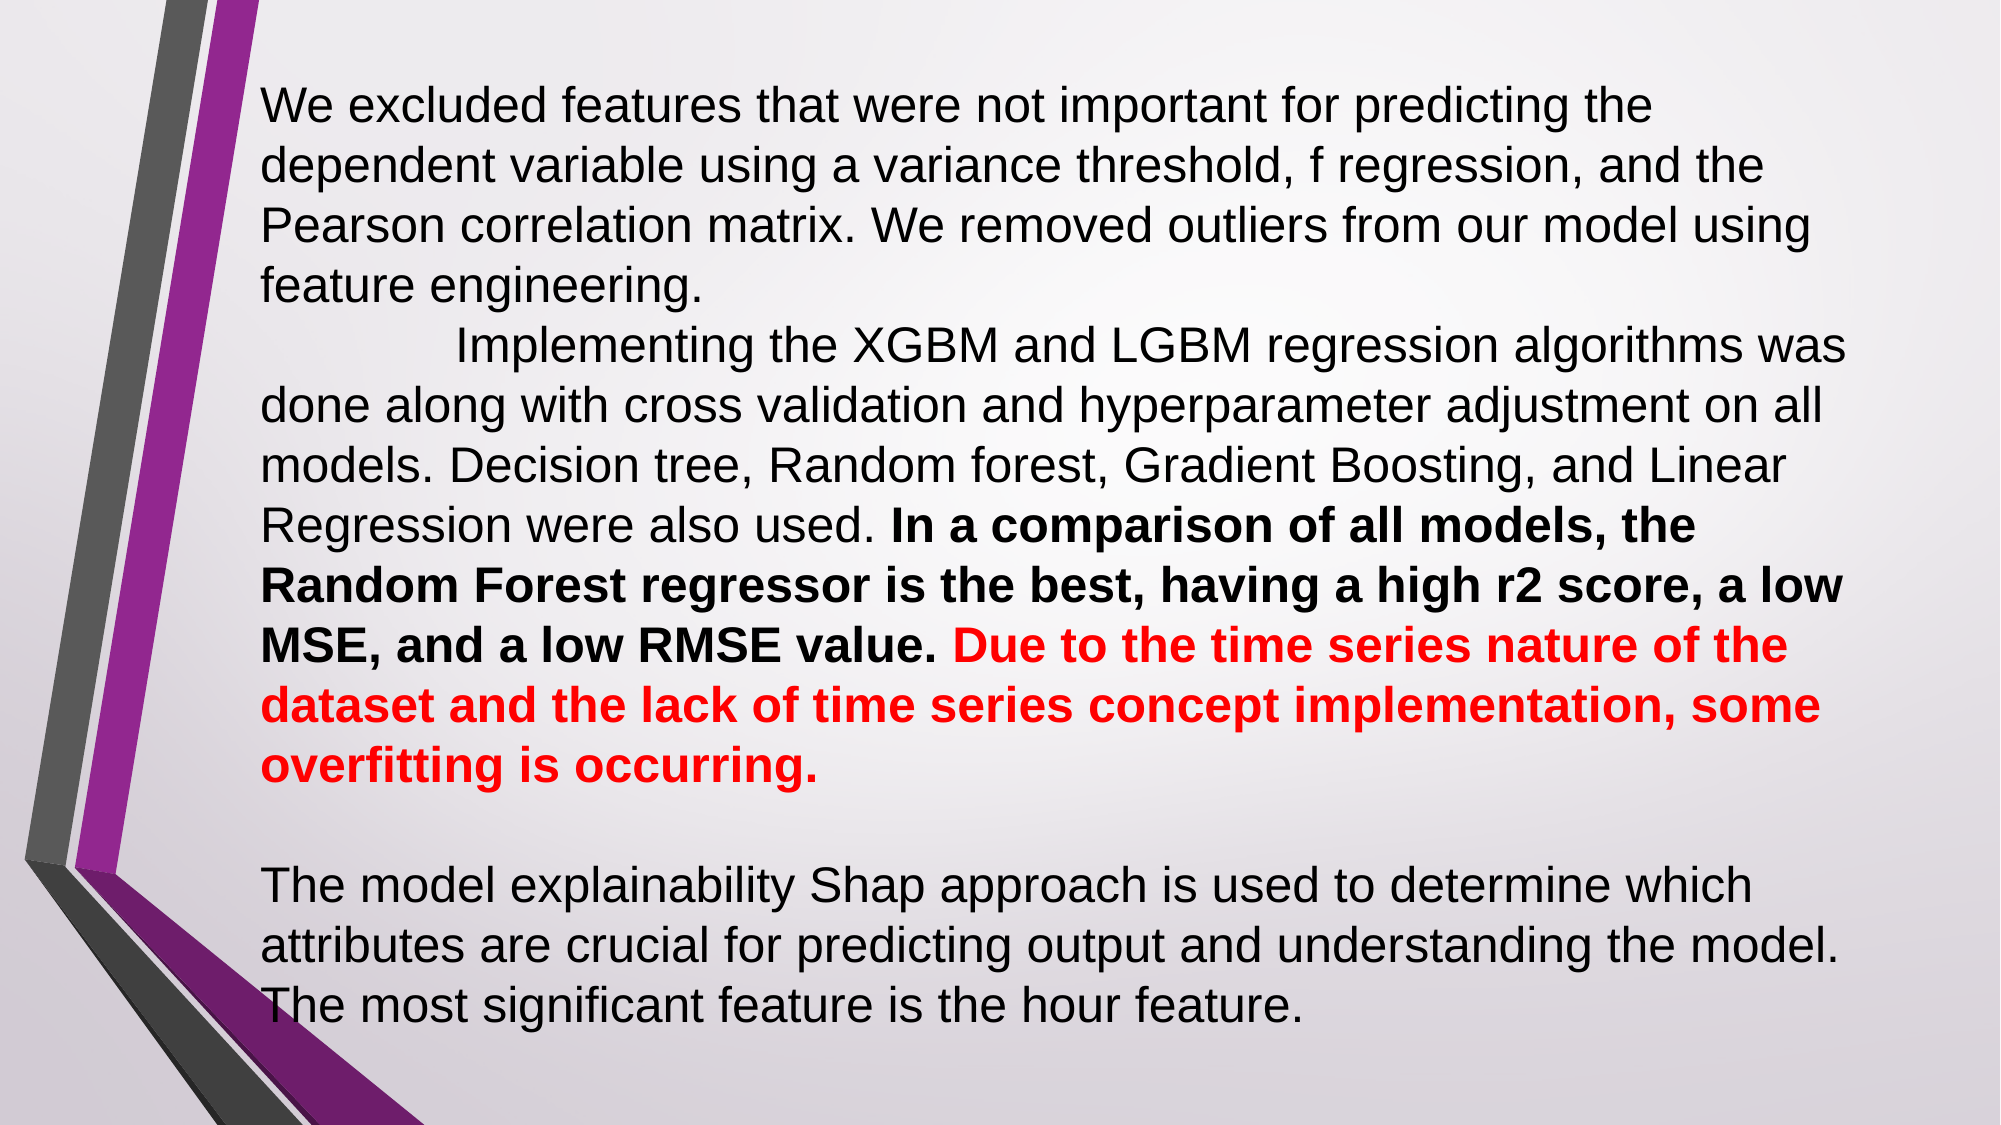

# We excluded features that were not important for predicting the dependent variable using a variance threshold, f regression, and the Pearson correlation matrix. We removed outliers from our model using feature engineering. Implementing the XGBM and LGBM regression algorithms was done along with cross validation and hyperparameter adjustment on all models. Decision tree, Random forest, Gradient Boosting, and Linear Regression were also used. In a comparison of all models, the Random Forest regressor is the best, having a high r2 score, a low MSE, and a low RMSE value. Due to the time series nature of the dataset and the lack of time series concept implementation, some overfitting is occurring. The model explainability Shap approach is used to determine which attributes are crucial for predicting output and understanding the model. The most significant feature is the hour feature.